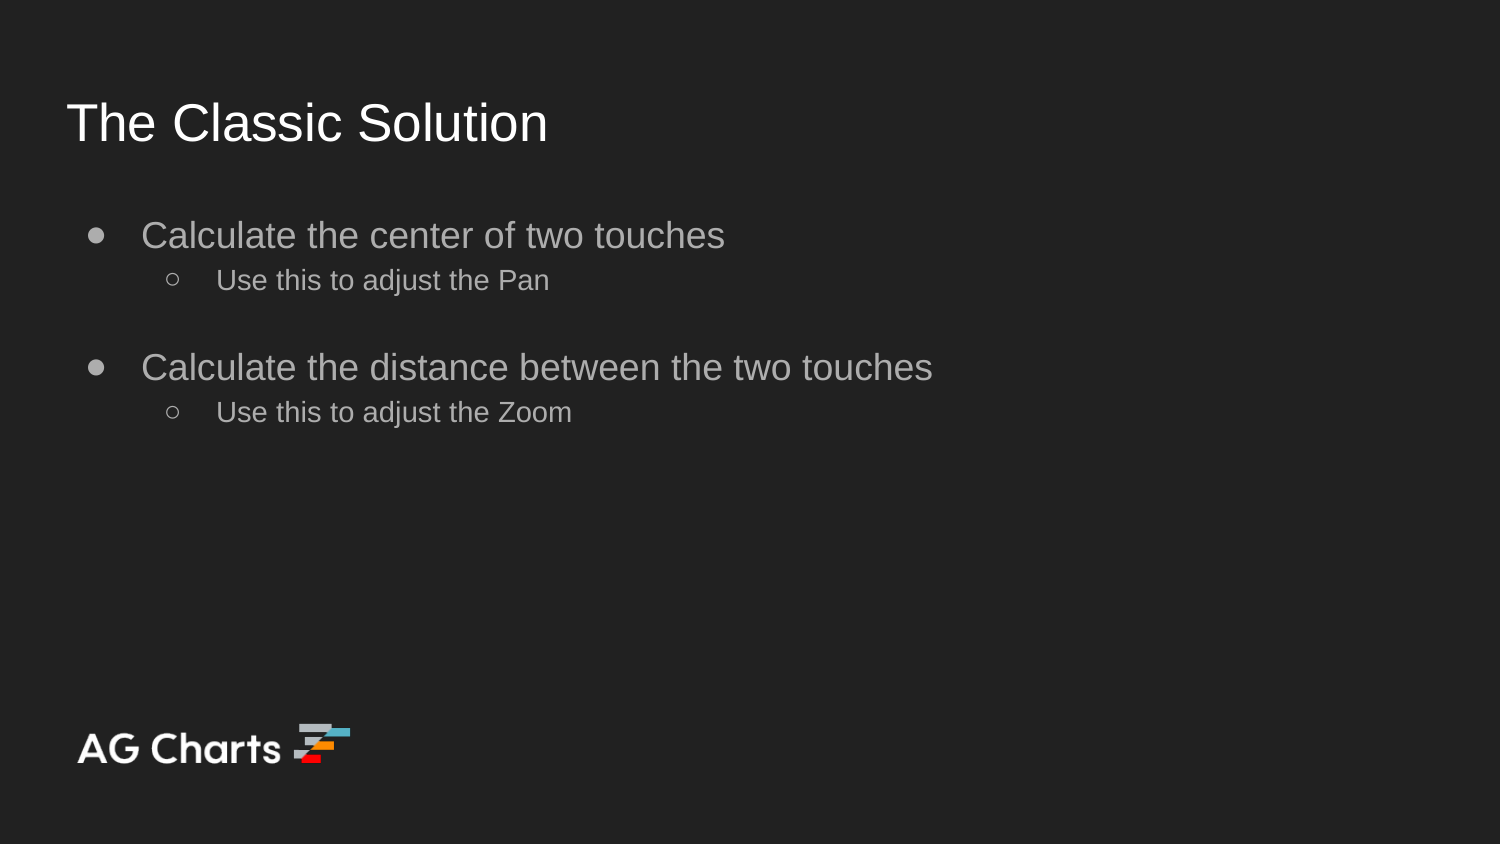

# The Classic Solution
Calculate the center of two touches
Use this to adjust the Pan
Calculate the distance between the two touches
Use this to adjust the Zoom